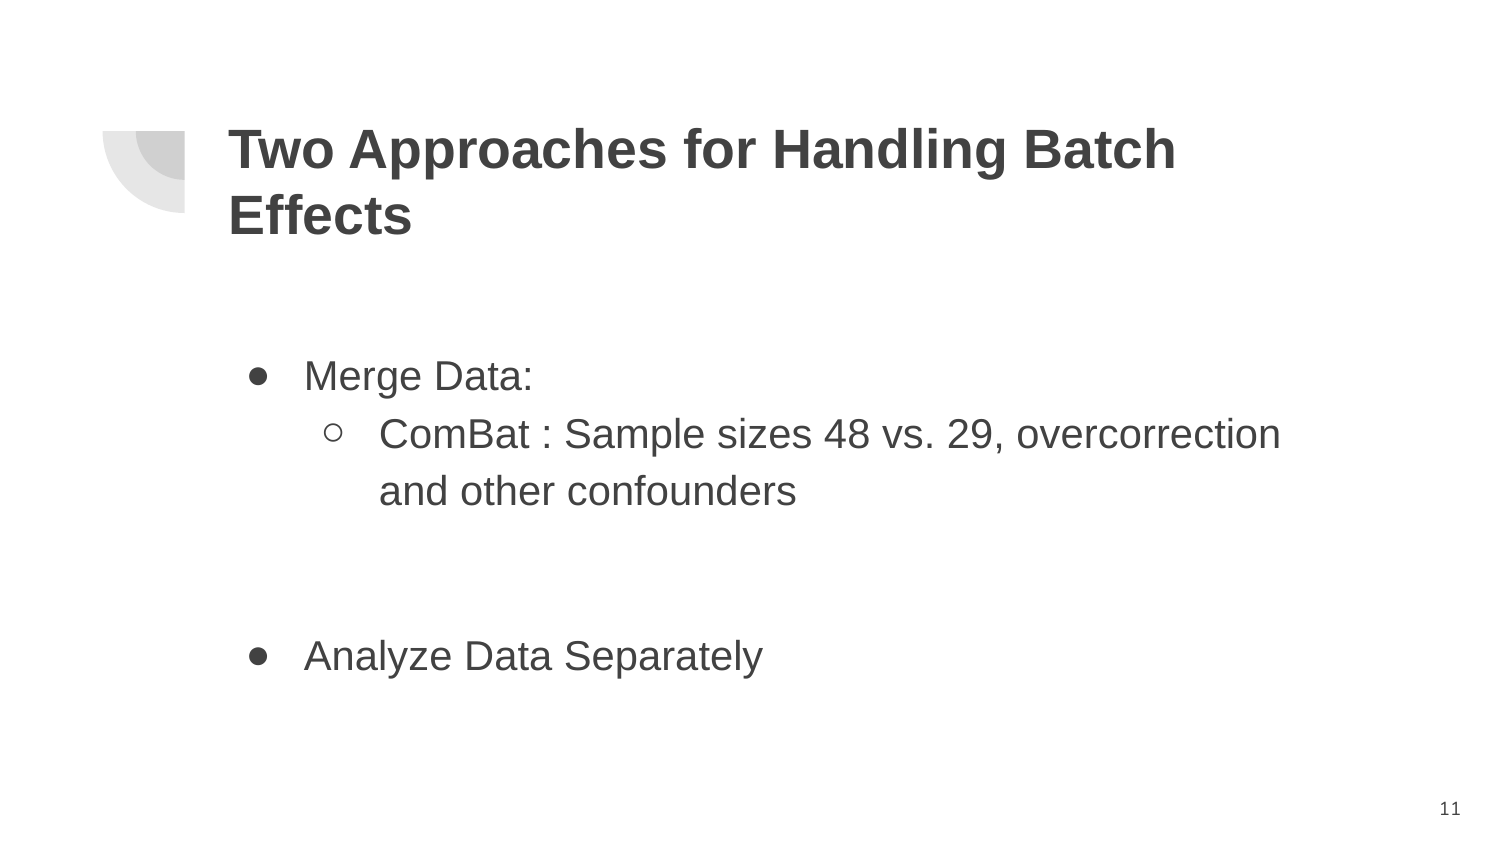

# Two Approaches for Handling Batch Effects
Merge Data:
ComBat : Sample sizes 48 vs. 29, overcorrection and other confounders

Analyze Data Separately
11